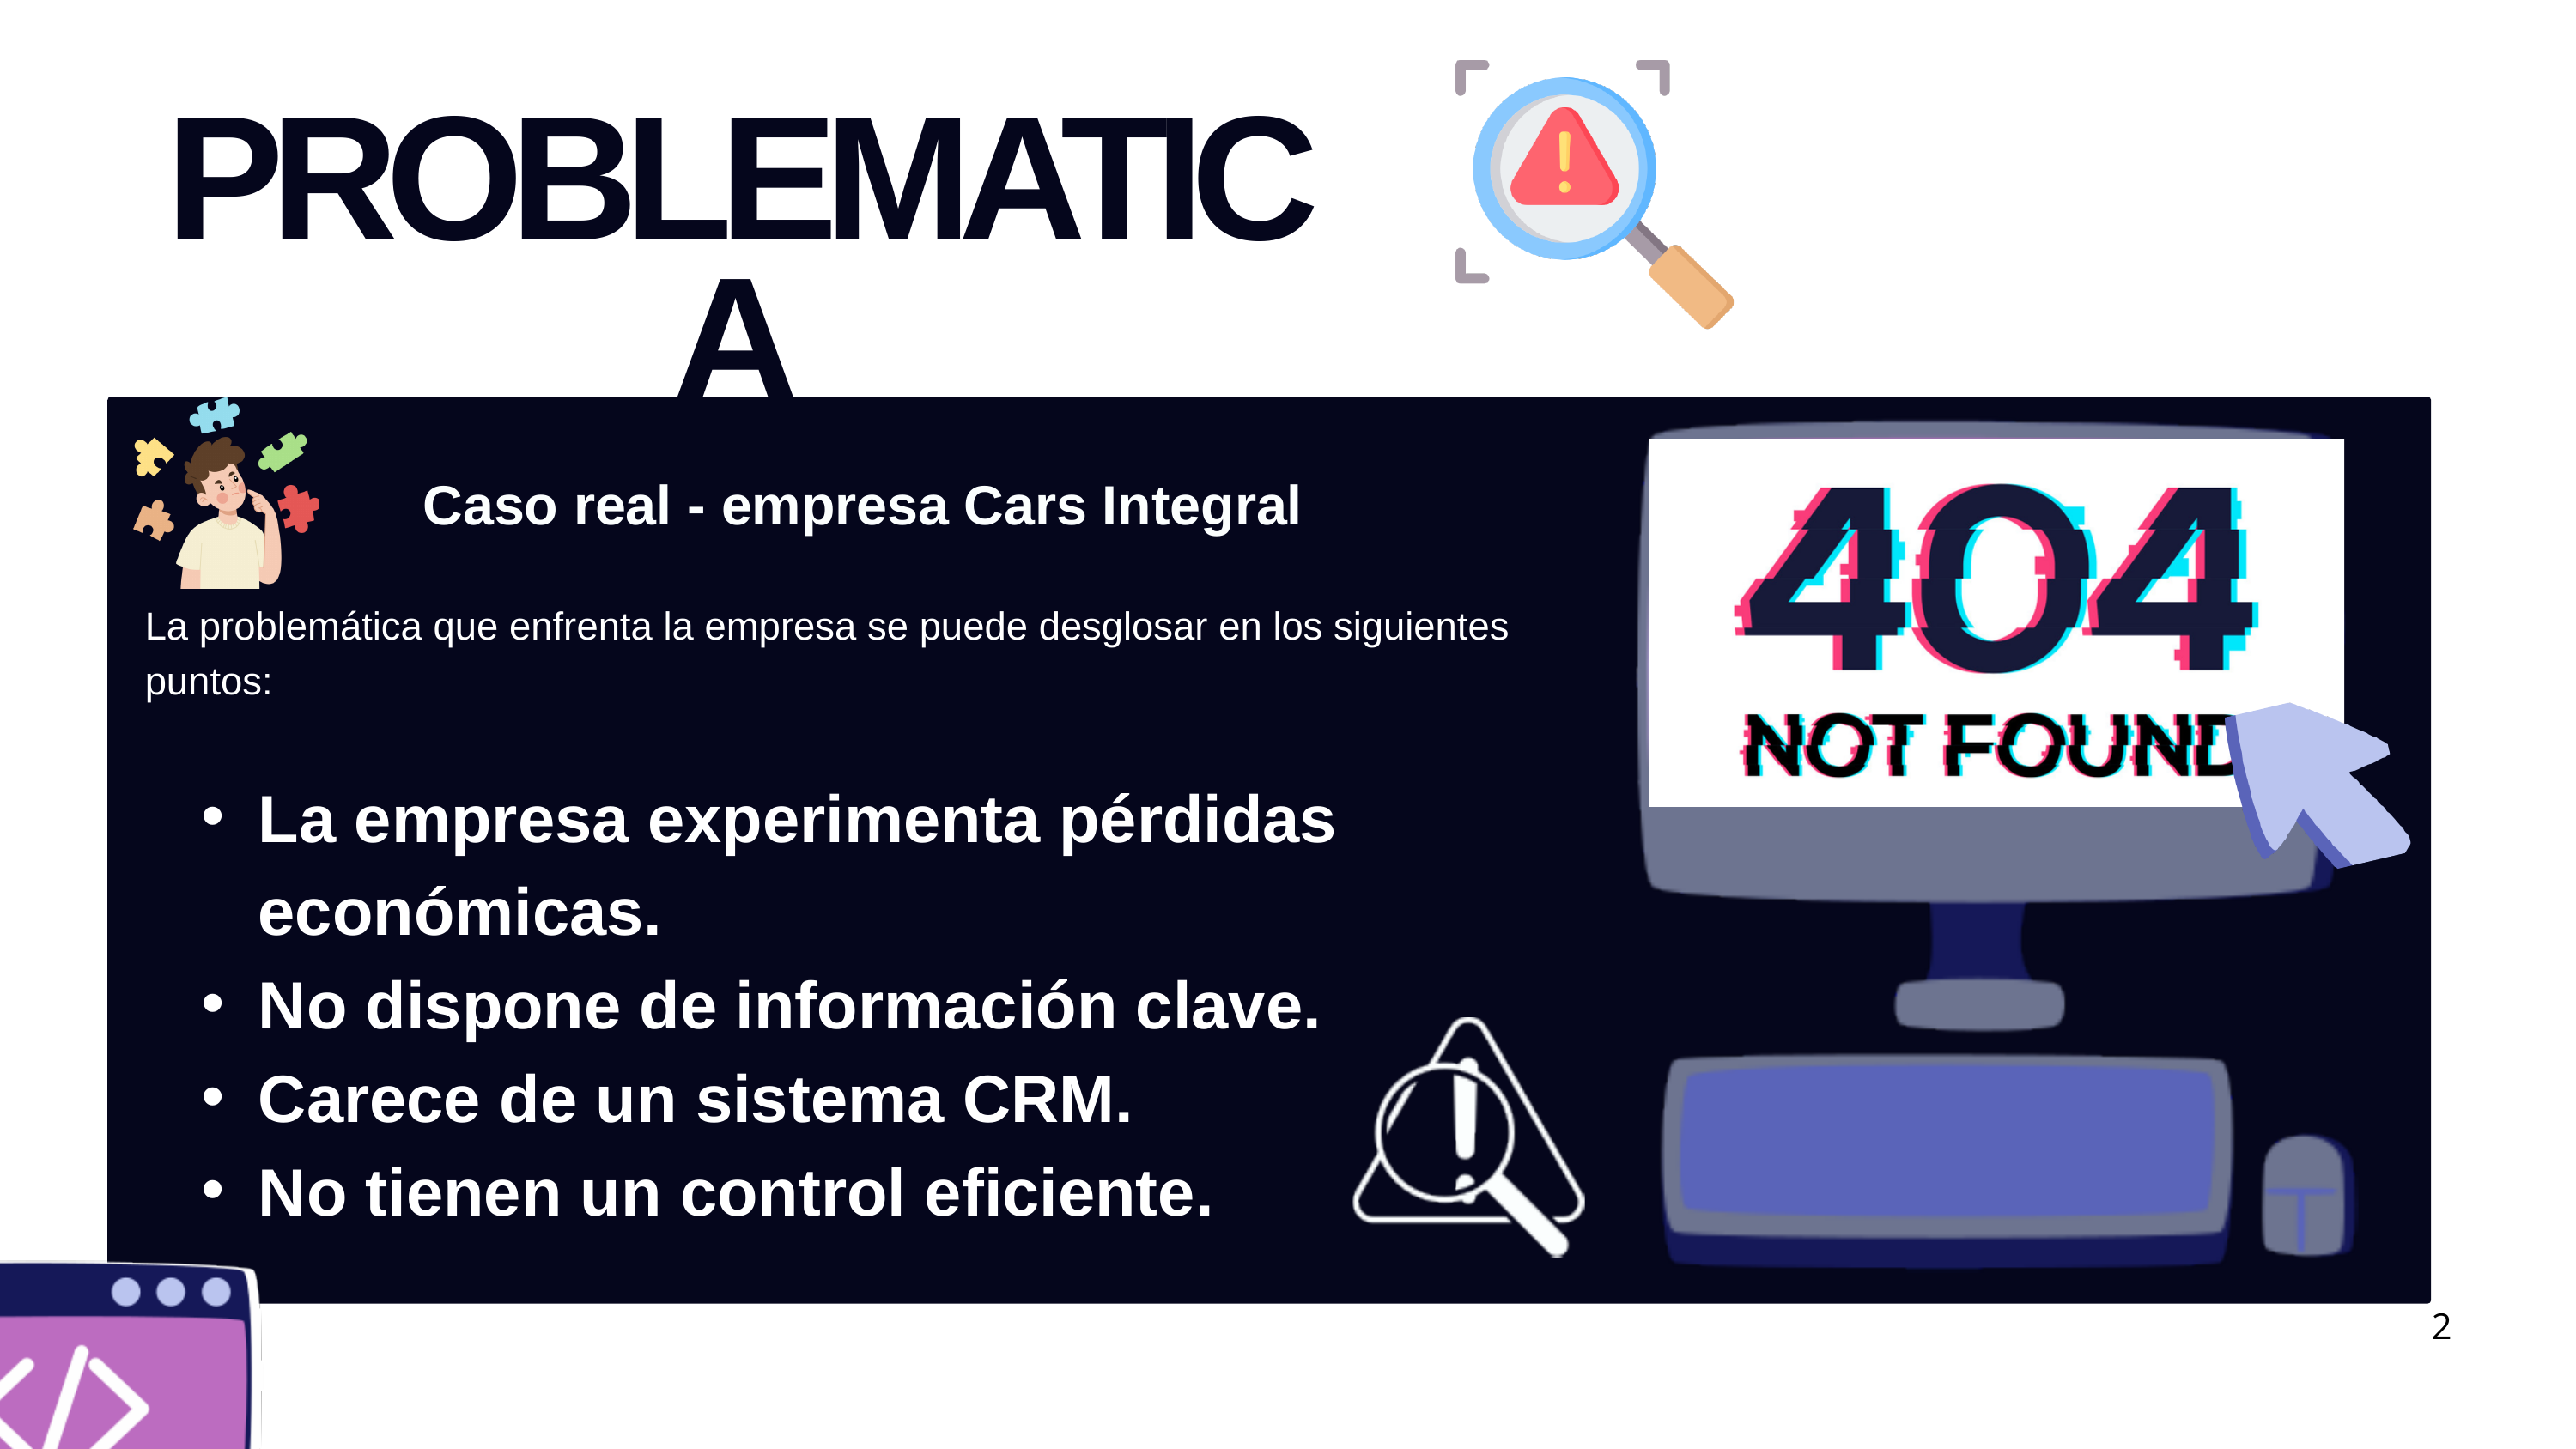

PROBLEMATICA

La problemática que enfrenta la empresa se puede desglosar en los siguientes puntos:

La empresa experimenta pérdidas económicas.
No dispone de información clave.
Carece de un sistema CRM.
No tienen un control eficiente.

Caso real - empresa Cars Integral

2